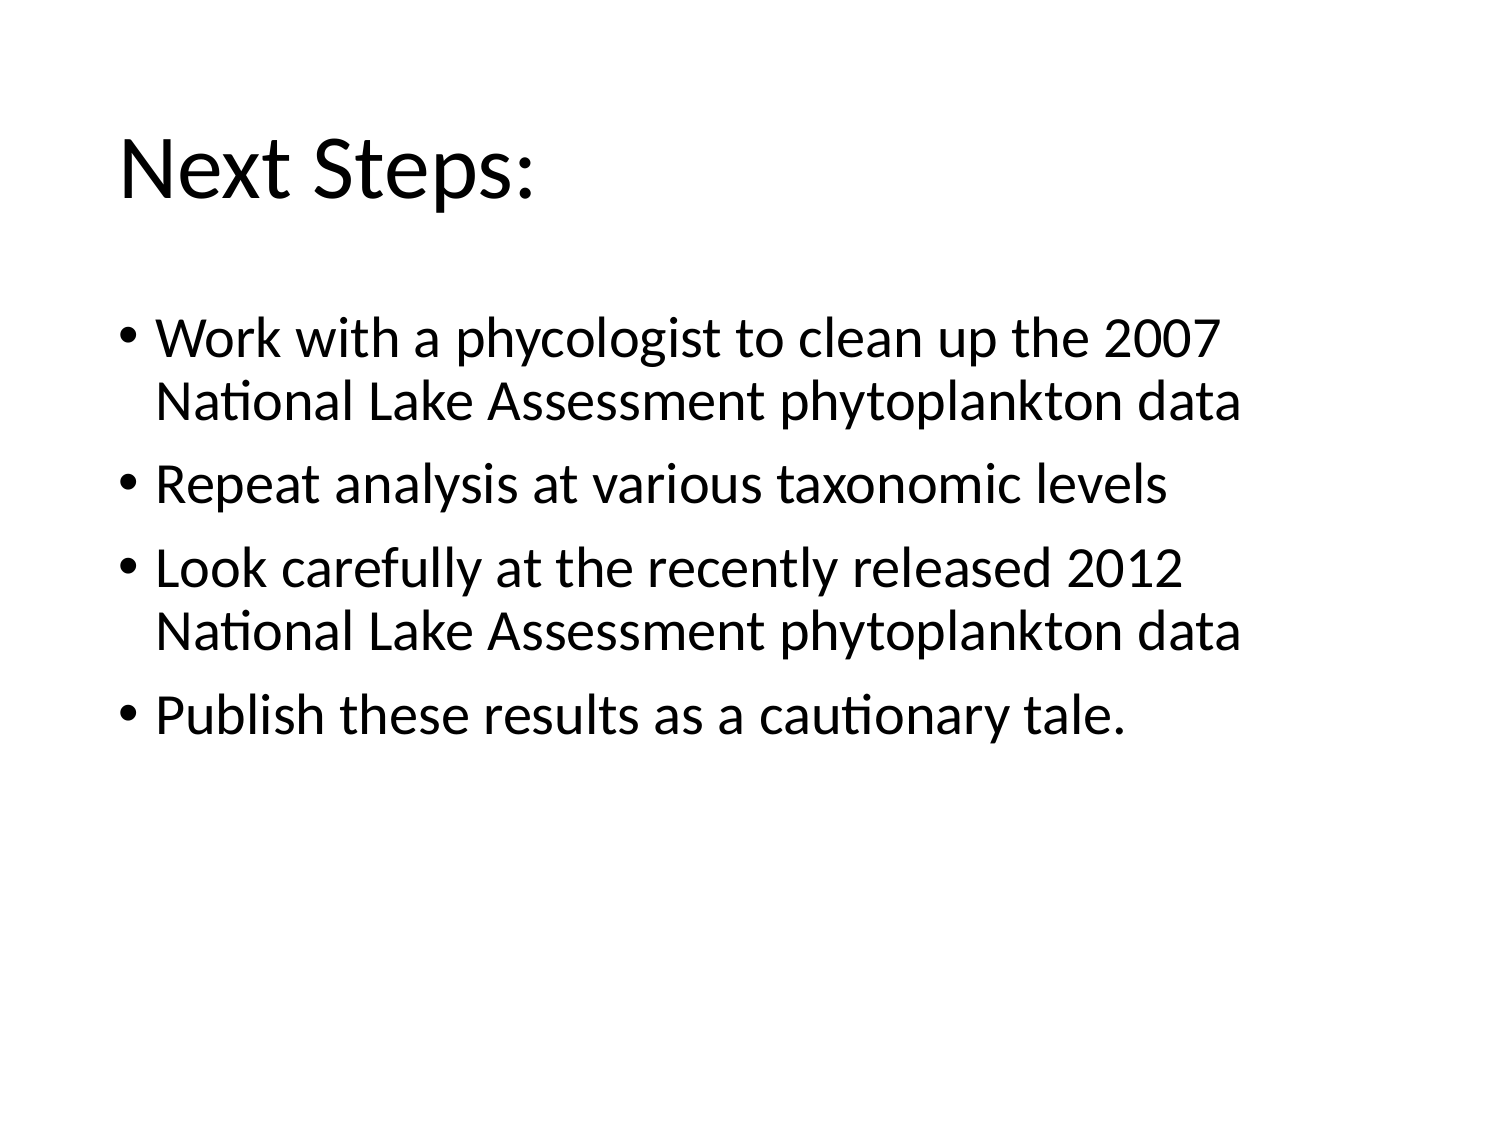

# Next Steps:
Work with a phycologist to clean up the 2007 National Lake Assessment phytoplankton data
Repeat analysis at various taxonomic levels
Look carefully at the recently released 2012 National Lake Assessment phytoplankton data
Publish these results as a cautionary tale.